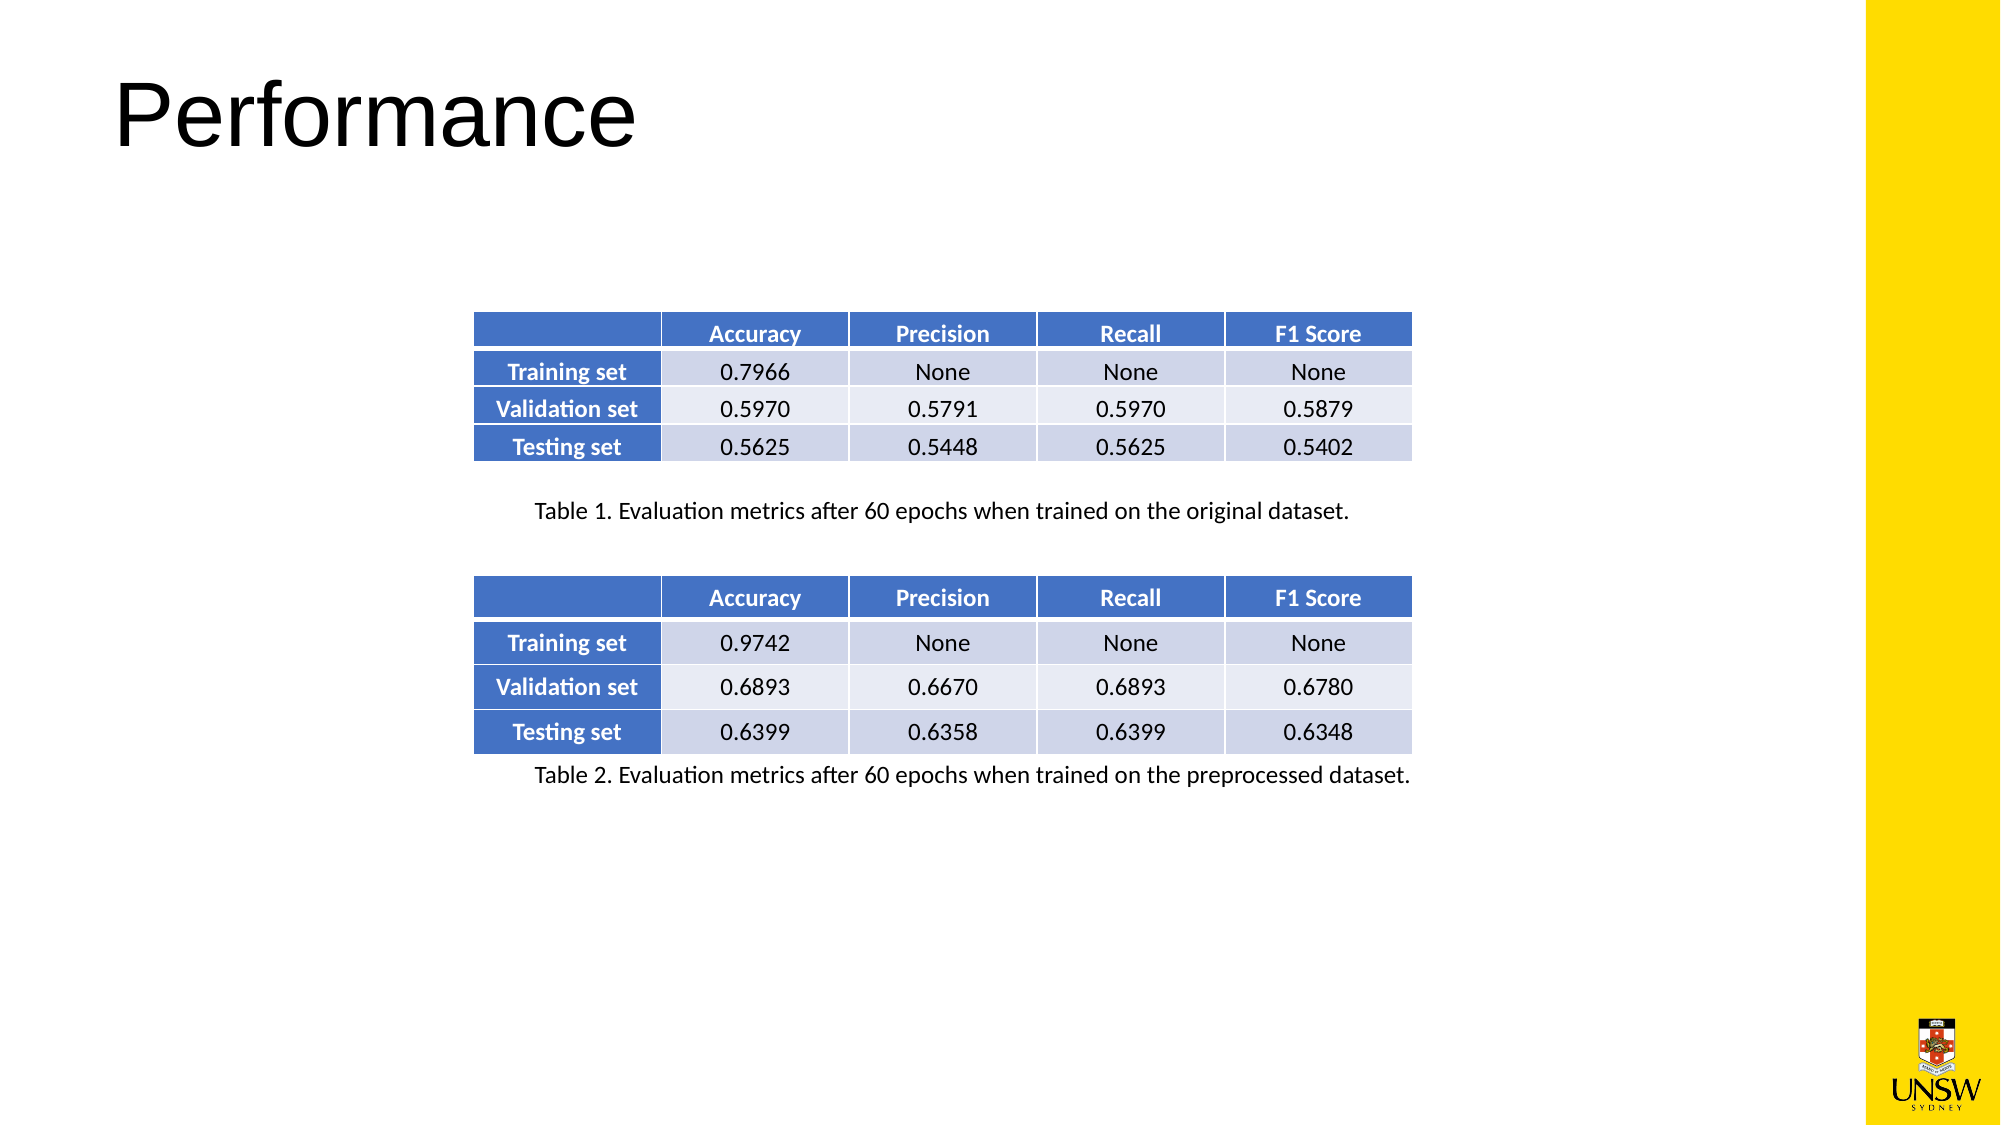

# Performance
|  | Accuracy | Precision | Recall | F1 Score |
| --- | --- | --- | --- | --- |
| Training set | 0.7966 | None | None | None |
| Validation set | 0.5970 | 0.5791 | 0.5970 | 0.5879 |
| Testing set | 0.5625 | 0.5448 | 0.5625 | 0.5402 |
Table 1. Evaluation metrics after 60 epochs when trained on the original dataset.
|  | Accuracy | Precision | Recall | F1 Score |
| --- | --- | --- | --- | --- |
| Training set | 0.9742 | None | None | None |
| Validation set | 0.6893 | 0.6670 | 0.6893 | 0.6780 |
| Testing set | 0.6399 | 0.6358 | 0.6399 | 0.6348 |
Table 2. Evaluation metrics after 60 epochs when trained on the preprocessed dataset.